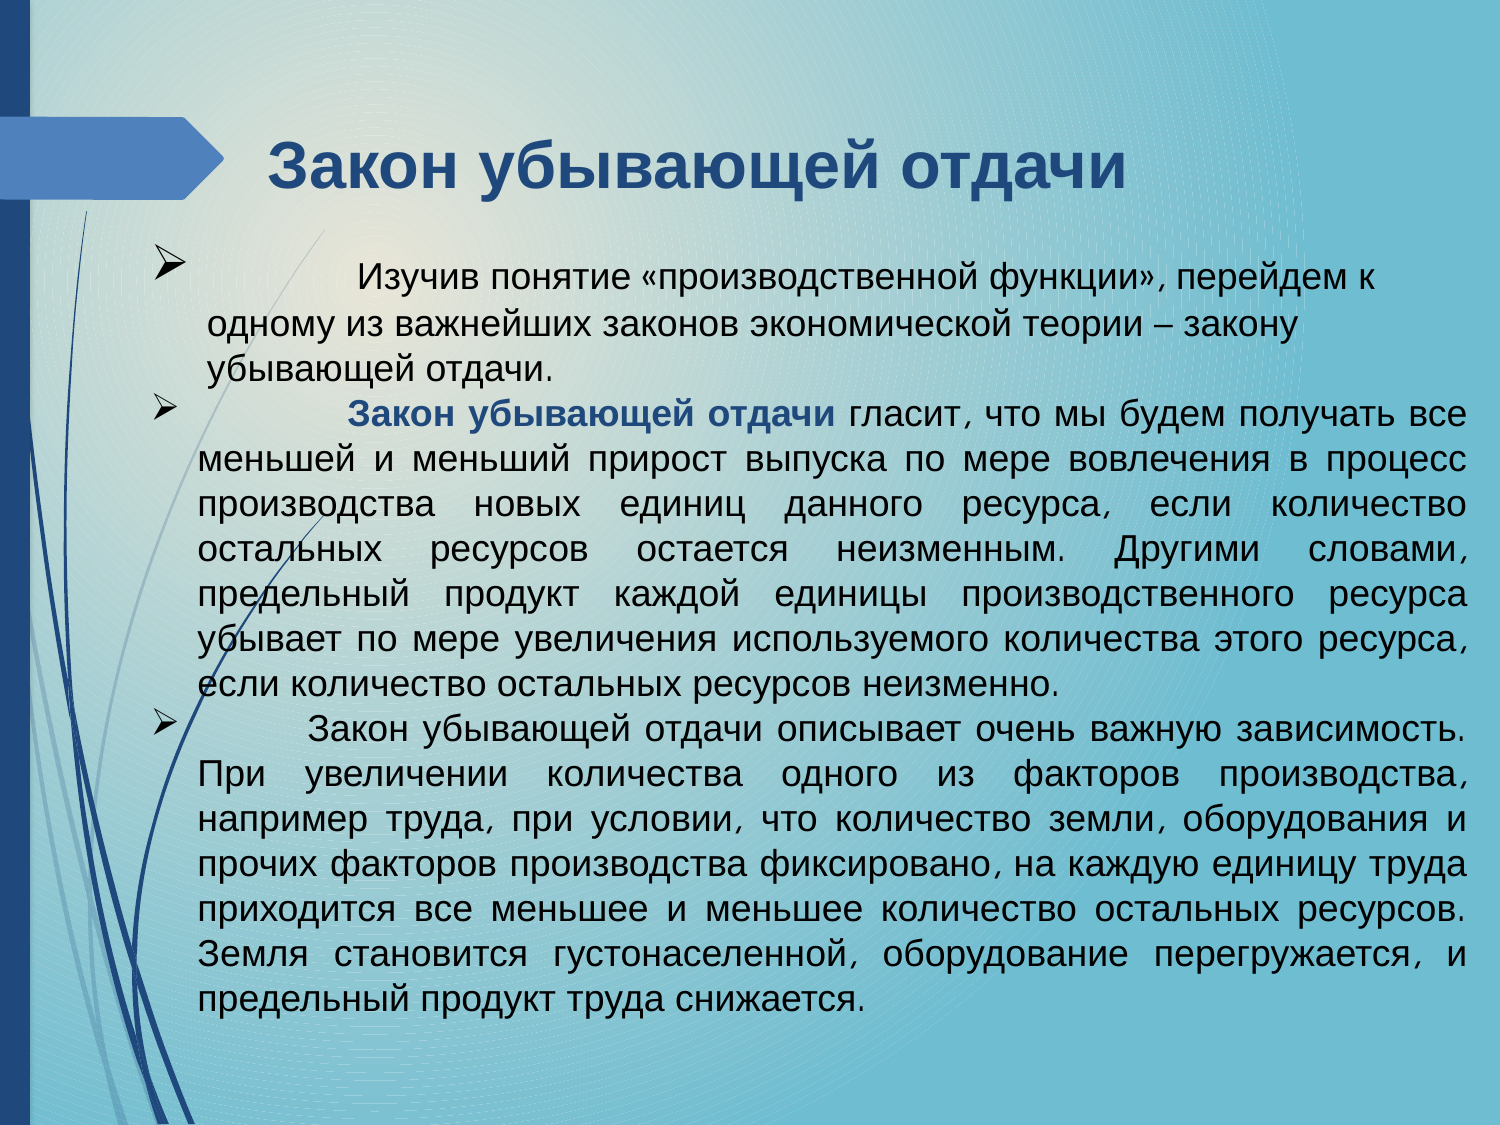

Закон убывающей отдачи
	Изучив понятие «производственной функции», перейдем к одному из важнейших законов экономической теории – закону убывающей отдачи.
	Закон убывающей отдачи гласит, что мы будем получать все меньшей и меньший прирост выпуска по мере вовлечения в процесс производства новых единиц данного ресурса, если количество остальных ресурсов остается неизменным. Другими словами, предельный продукт каждой единицы производственного ресурса убывает по мере увеличения используемого количества этого ресурса, если количество остальных ресурсов неизменно.
        Закон убывающей отдачи описывает очень важную зависимость. При увеличении количества одного из факторов производства, например труда, при условии, что количество земли, оборудования и прочих факторов производства фиксировано, на каждую единицу труда приходится все меньшее и меньшее количество остальных ресурсов. Земля становится густонаселенной, оборудование перегружается, и предельный продукт труда снижается.